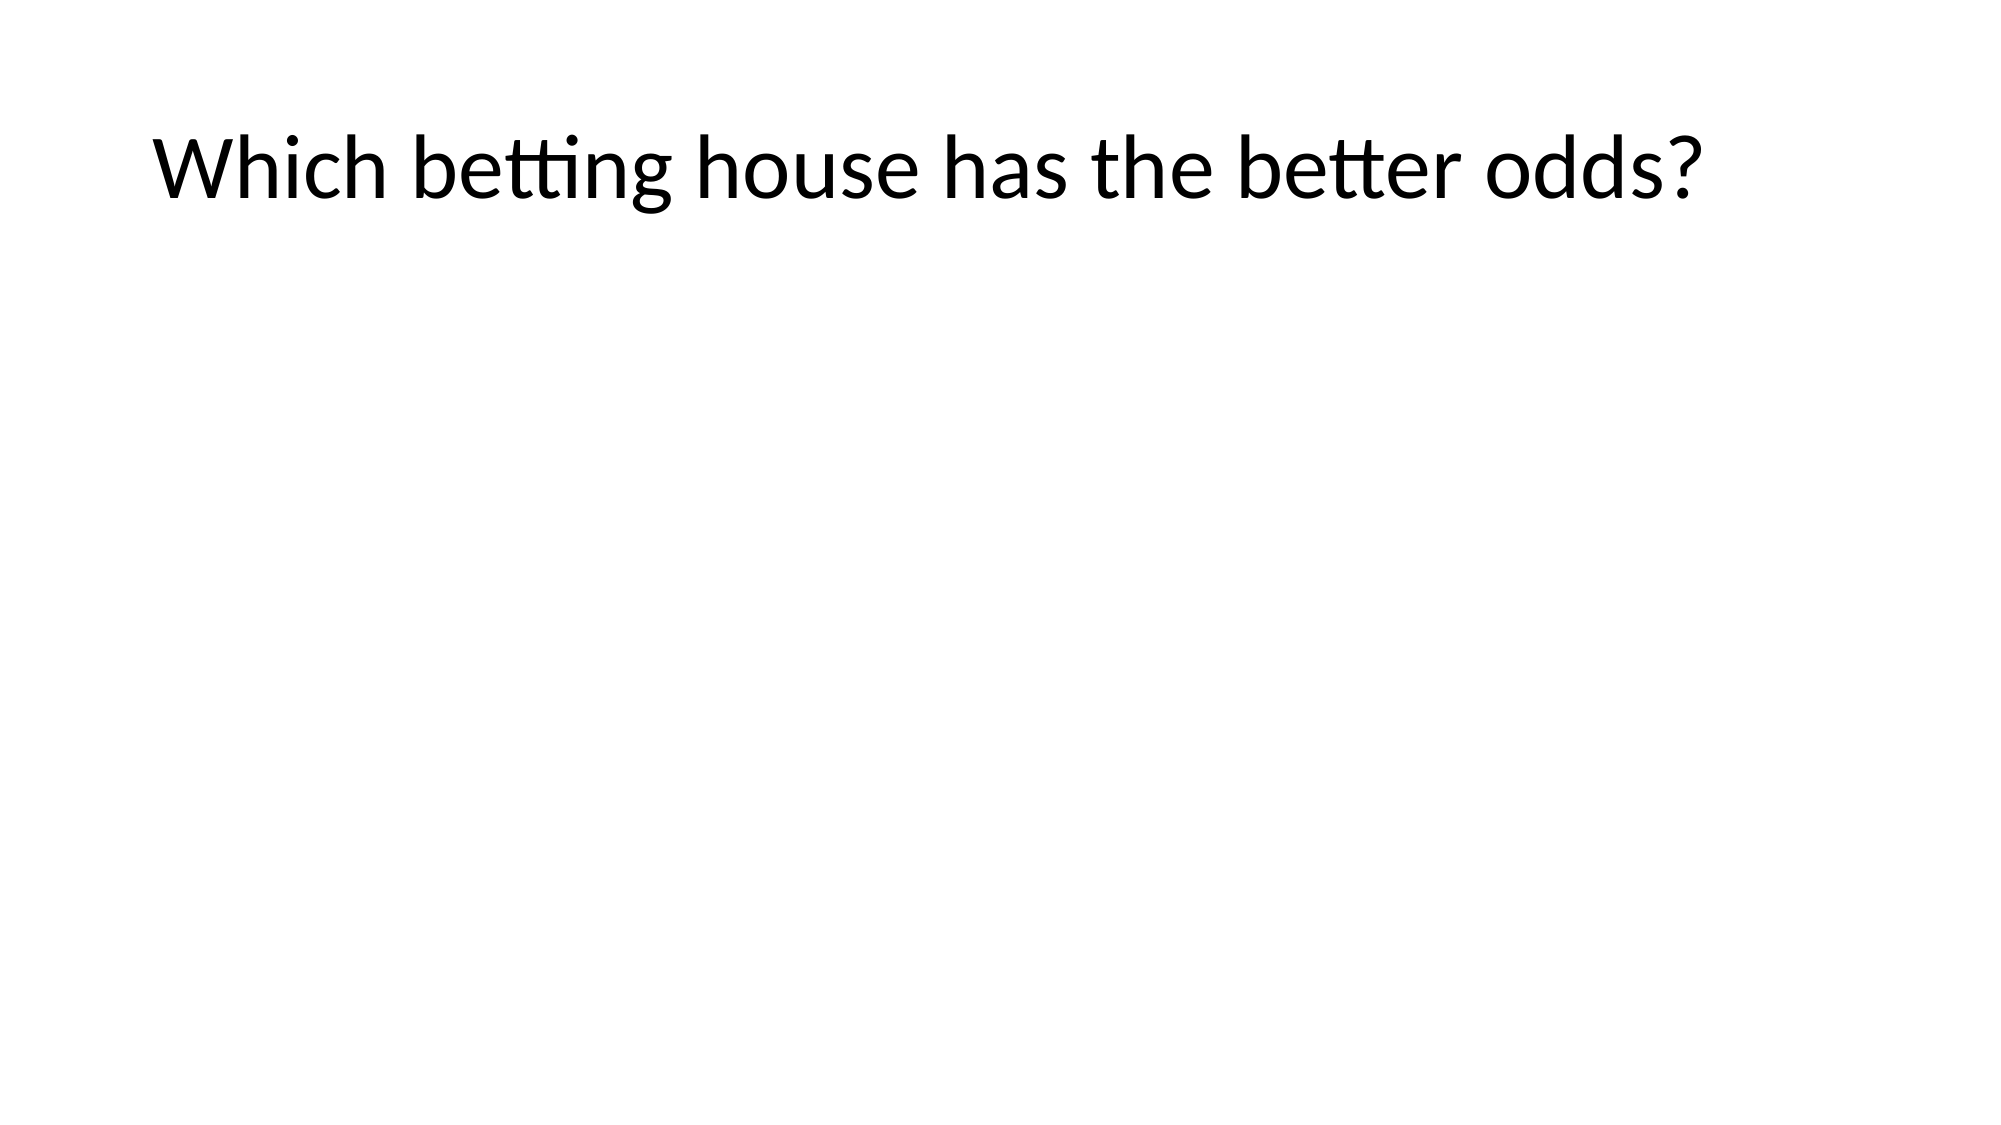

# Which betting house has the better odds?